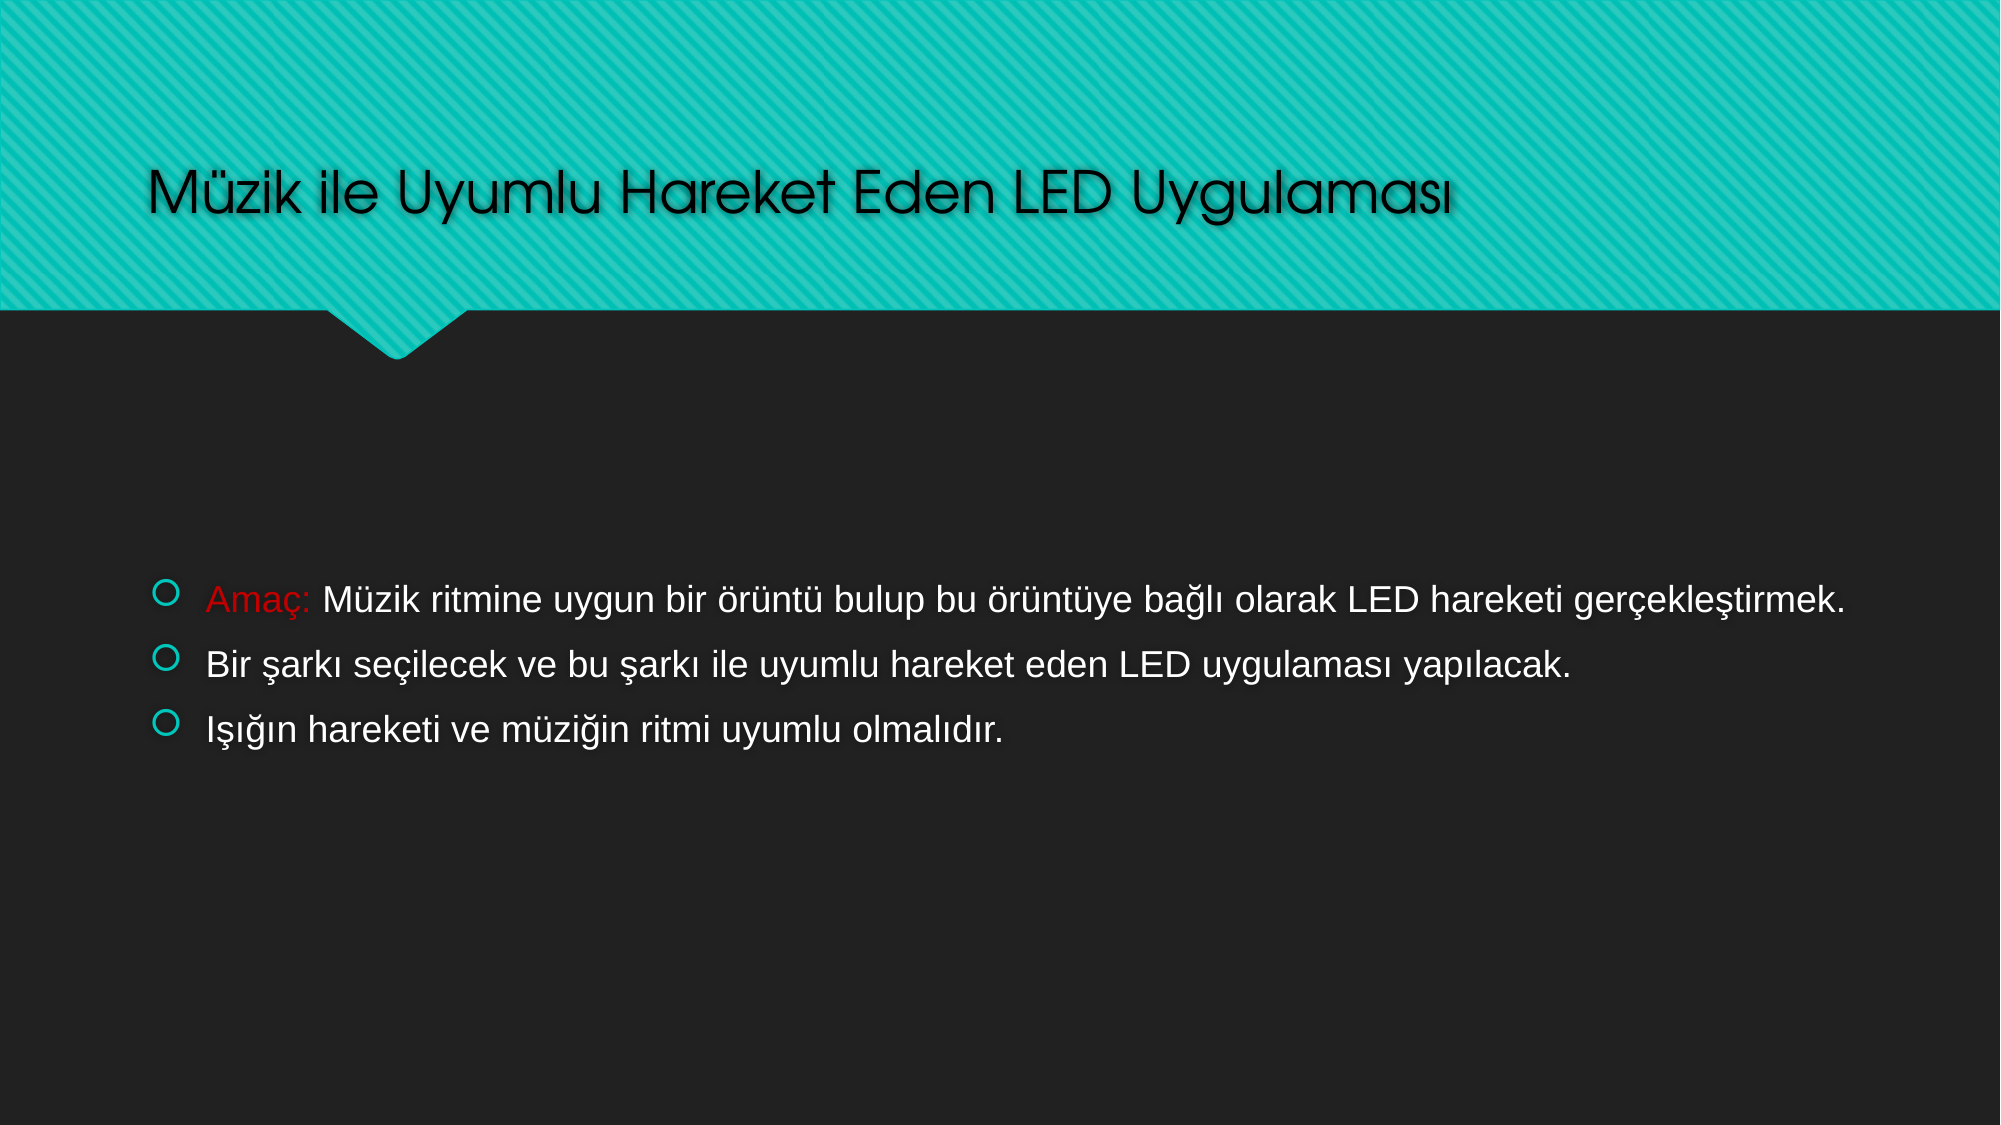

# Müzik ile Uyumlu Hareket Eden LED Uygulaması
Amaç: Müzik ritmine uygun bir örüntü bulup bu örüntüye bağlı olarak LED hareketi gerçekleştirmek.
Bir şarkı seçilecek ve bu şarkı ile uyumlu hareket eden LED uygulaması yapılacak.
Işığın hareketi ve müziğin ritmi uyumlu olmalıdır.